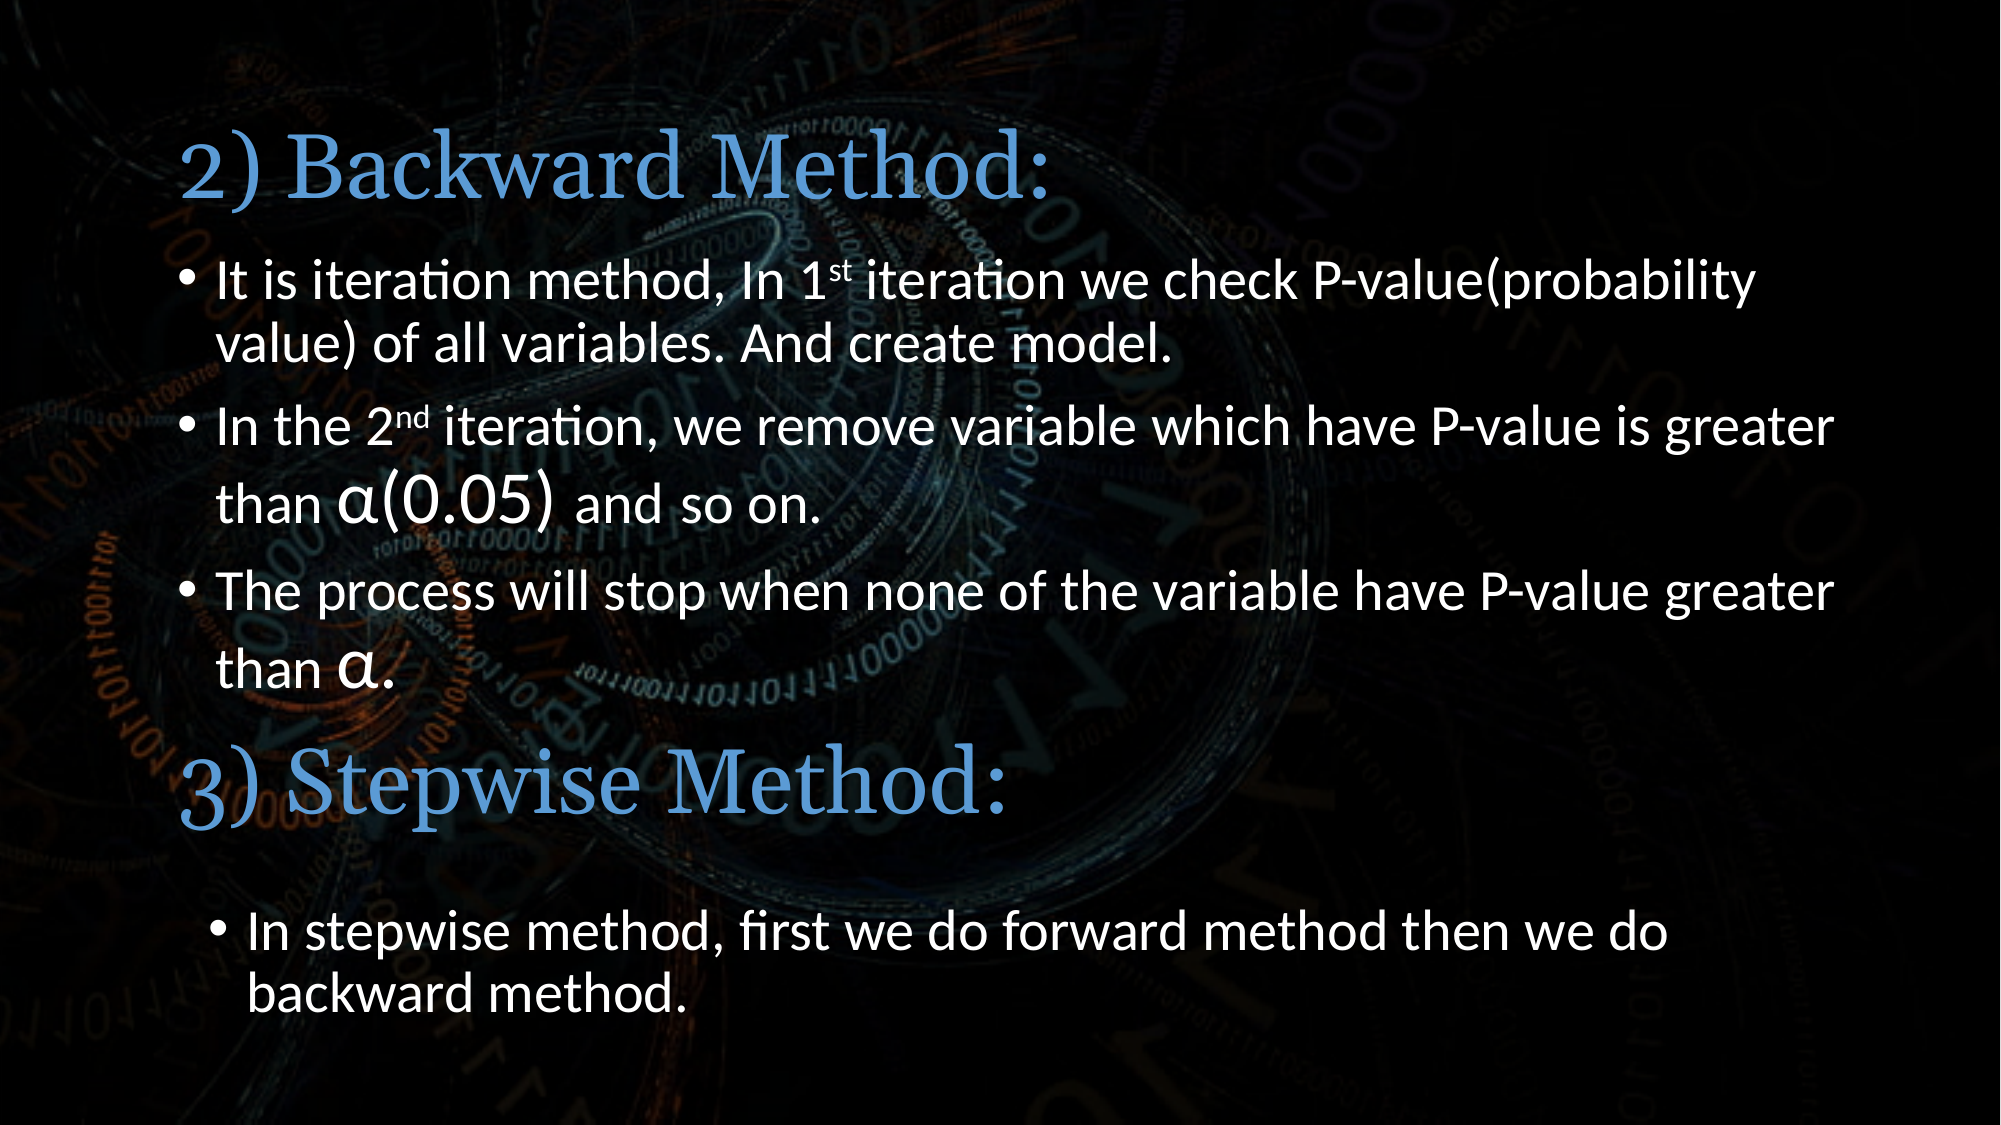

# 2) Backward Method:
It is iteration method, In 1st iteration we check P-value(probability value) of all variables. And create model.
In the 2nd iteration, we remove variable which have P-value is greater than α(0.05) and so on.
The process will stop when none of the variable have P-value greater than α.
3) Stepwise Method:
In stepwise method, first we do forward method then we do backward method.